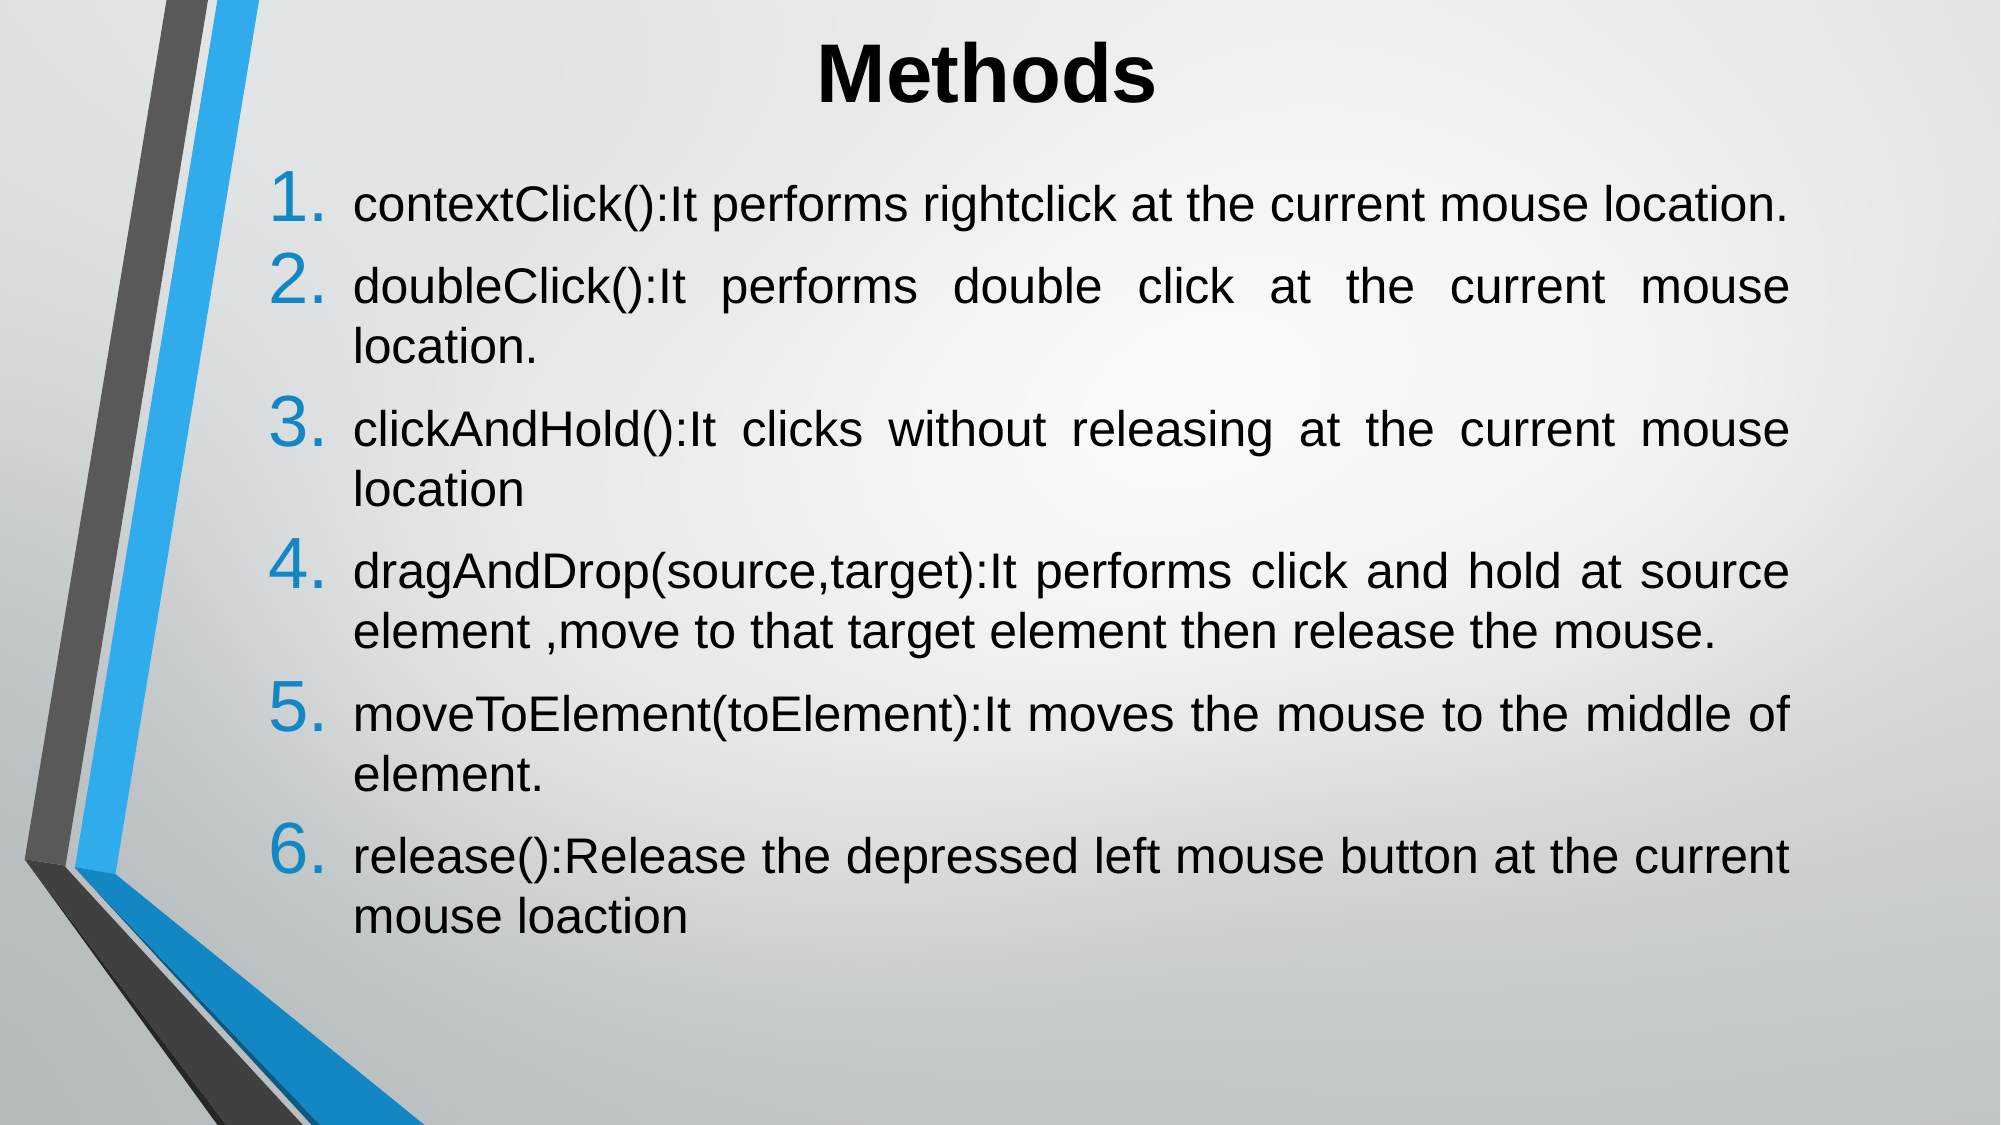

# Methods
contextClick():It performs rightclick at the current mouse location.
doubleClick():It performs double click at the current mouse location.
clickAndHold():It clicks without releasing at the current mouse location
dragAndDrop(source,target):It performs click and hold at source element ,move to that target element then release the mouse.
moveToElement(toElement):It moves the mouse to the middle of element.
release():Release the depressed left mouse button at the current mouse loaction